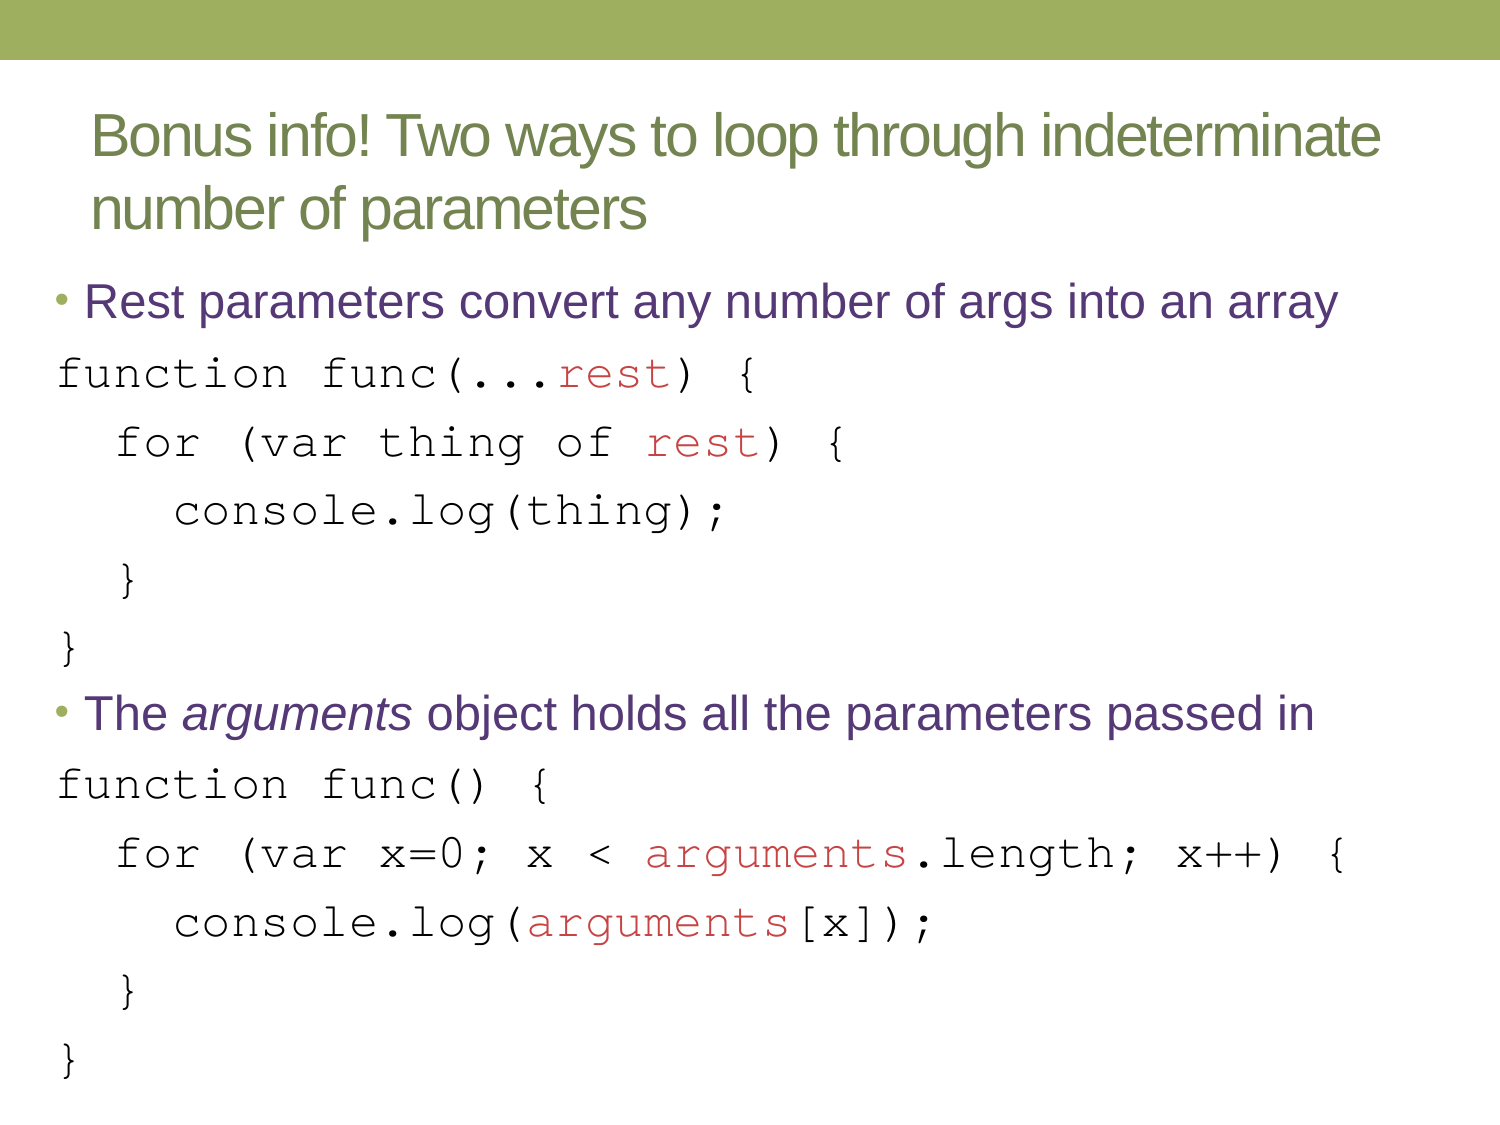

# Bonus info! Two ways to loop through indeterminate number of parameters
Rest parameters convert any number of args into an array
function func(...rest) {
  for (var thing of rest) {
    console.log(thing);
  }
}
The arguments object holds all the parameters passed in
function func() {
  for (var x=0; x < arguments.length; x++) {
    console.log(arguments[x]);
  }
}